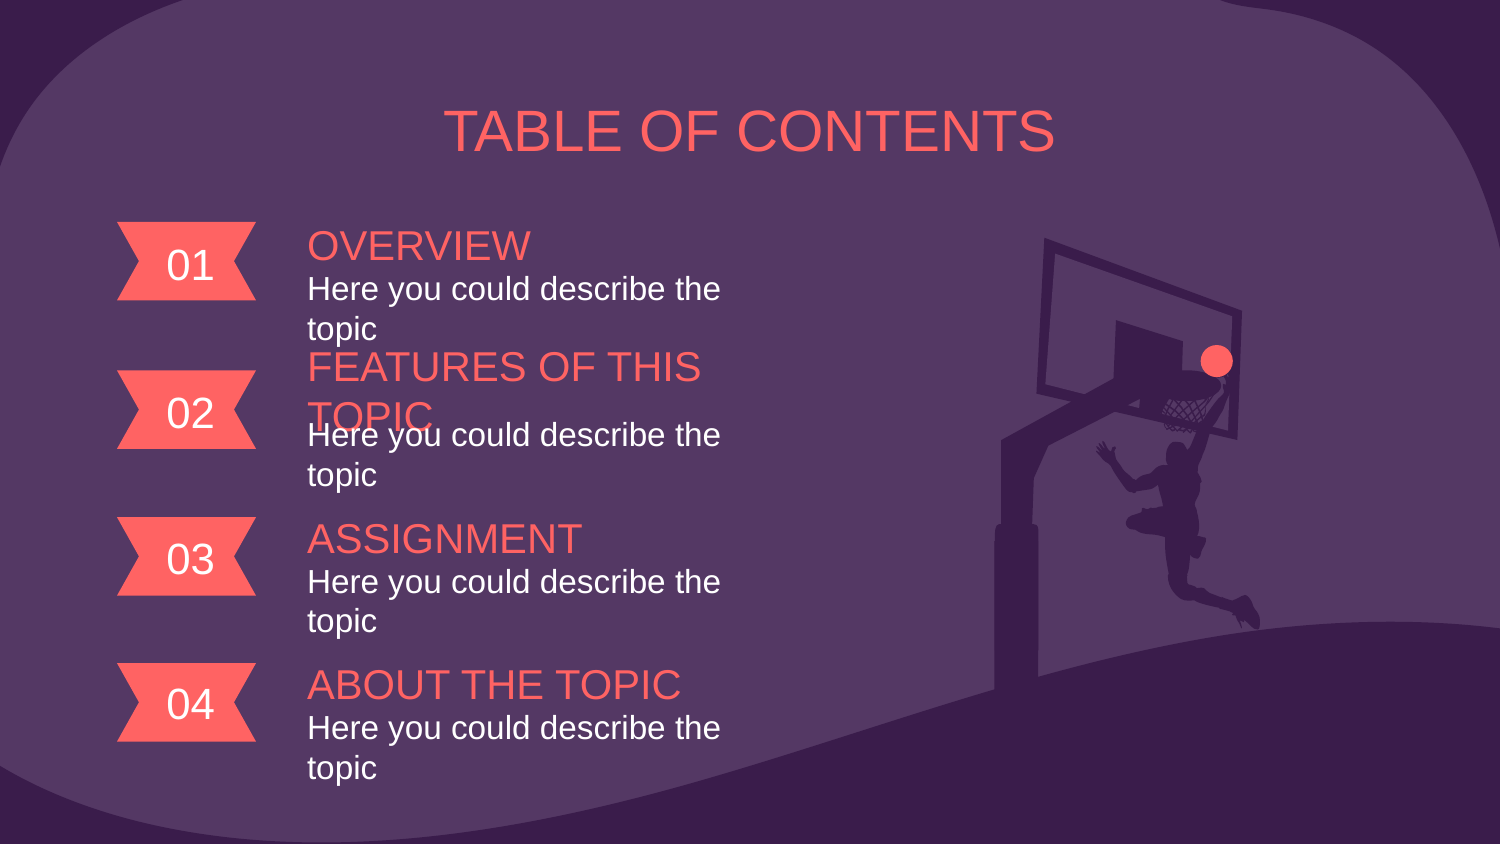

TABLE OF CONTENTS
OVERVIEW

01
Here you could describe the topic
FEATURES OF THIS TOPIC

# 02
Here you could describe the topic
ASSIGNMENT

03
Here you could describe the topic
ABOUT THE TOPIC

04
Here you could describe the topic